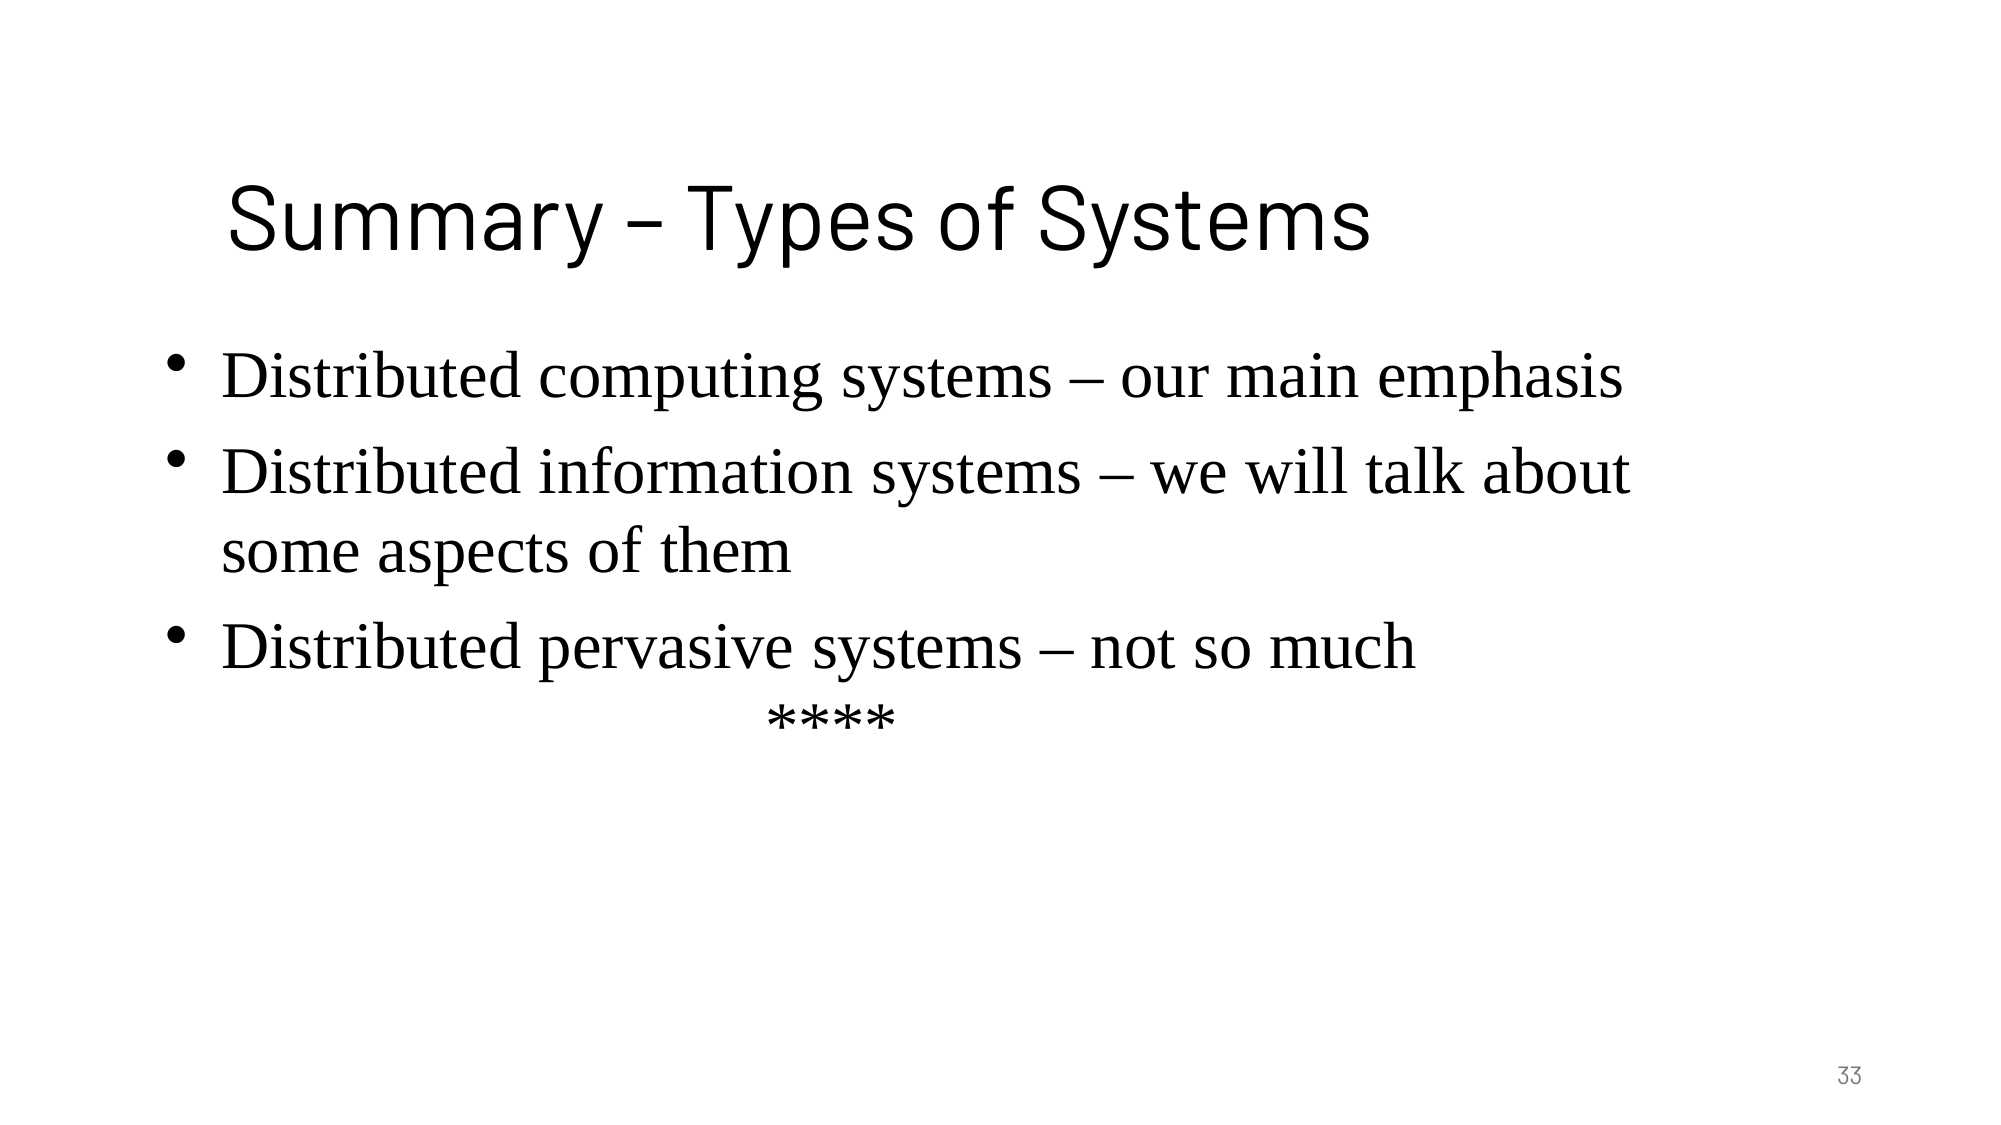

# Summary – Types of Systems
Distributed computing systems – our main emphasis
Distributed information systems – we will talk about some aspects of them
Distributed pervasive systems – not so much
****
33